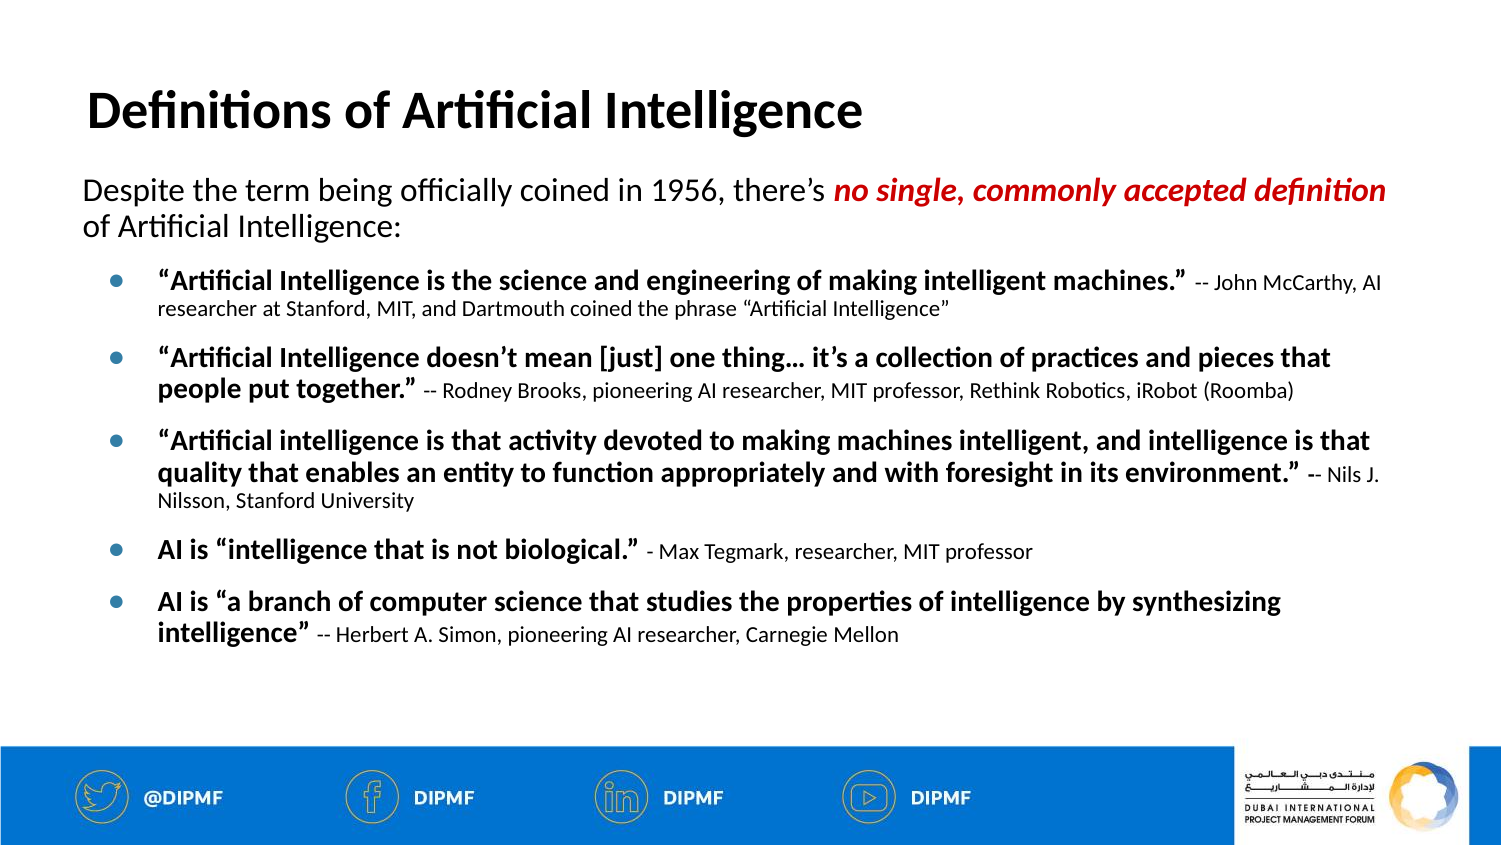

# Definitions of Artificial Intelligence
Despite the term being officially coined in 1956, there’s no single, commonly accepted definition of Artificial Intelligence:
“Artificial Intelligence is the science and engineering of making intelligent machines.” -- John McCarthy, AI researcher at Stanford, MIT, and Dartmouth coined the phrase “Artificial Intelligence”
“Artificial Intelligence doesn’t mean [just] one thing… it’s a collection of practices and pieces that people put together.” -- Rodney Brooks, pioneering AI researcher, MIT professor, Rethink Robotics, iRobot (Roomba)
“Artificial intelligence is that activity devoted to making machines intelligent, and intelligence is that quality that enables an entity to function appropriately and with foresight in its environment.” -- Nils J. Nilsson, Stanford University
AI is “intelligence that is not biological.” - Max Tegmark, researcher, MIT professor
AI is “a branch of computer science that studies the properties of intelligence by synthesizing intelligence” -- Herbert A. Simon, pioneering AI researcher, Carnegie Mellon